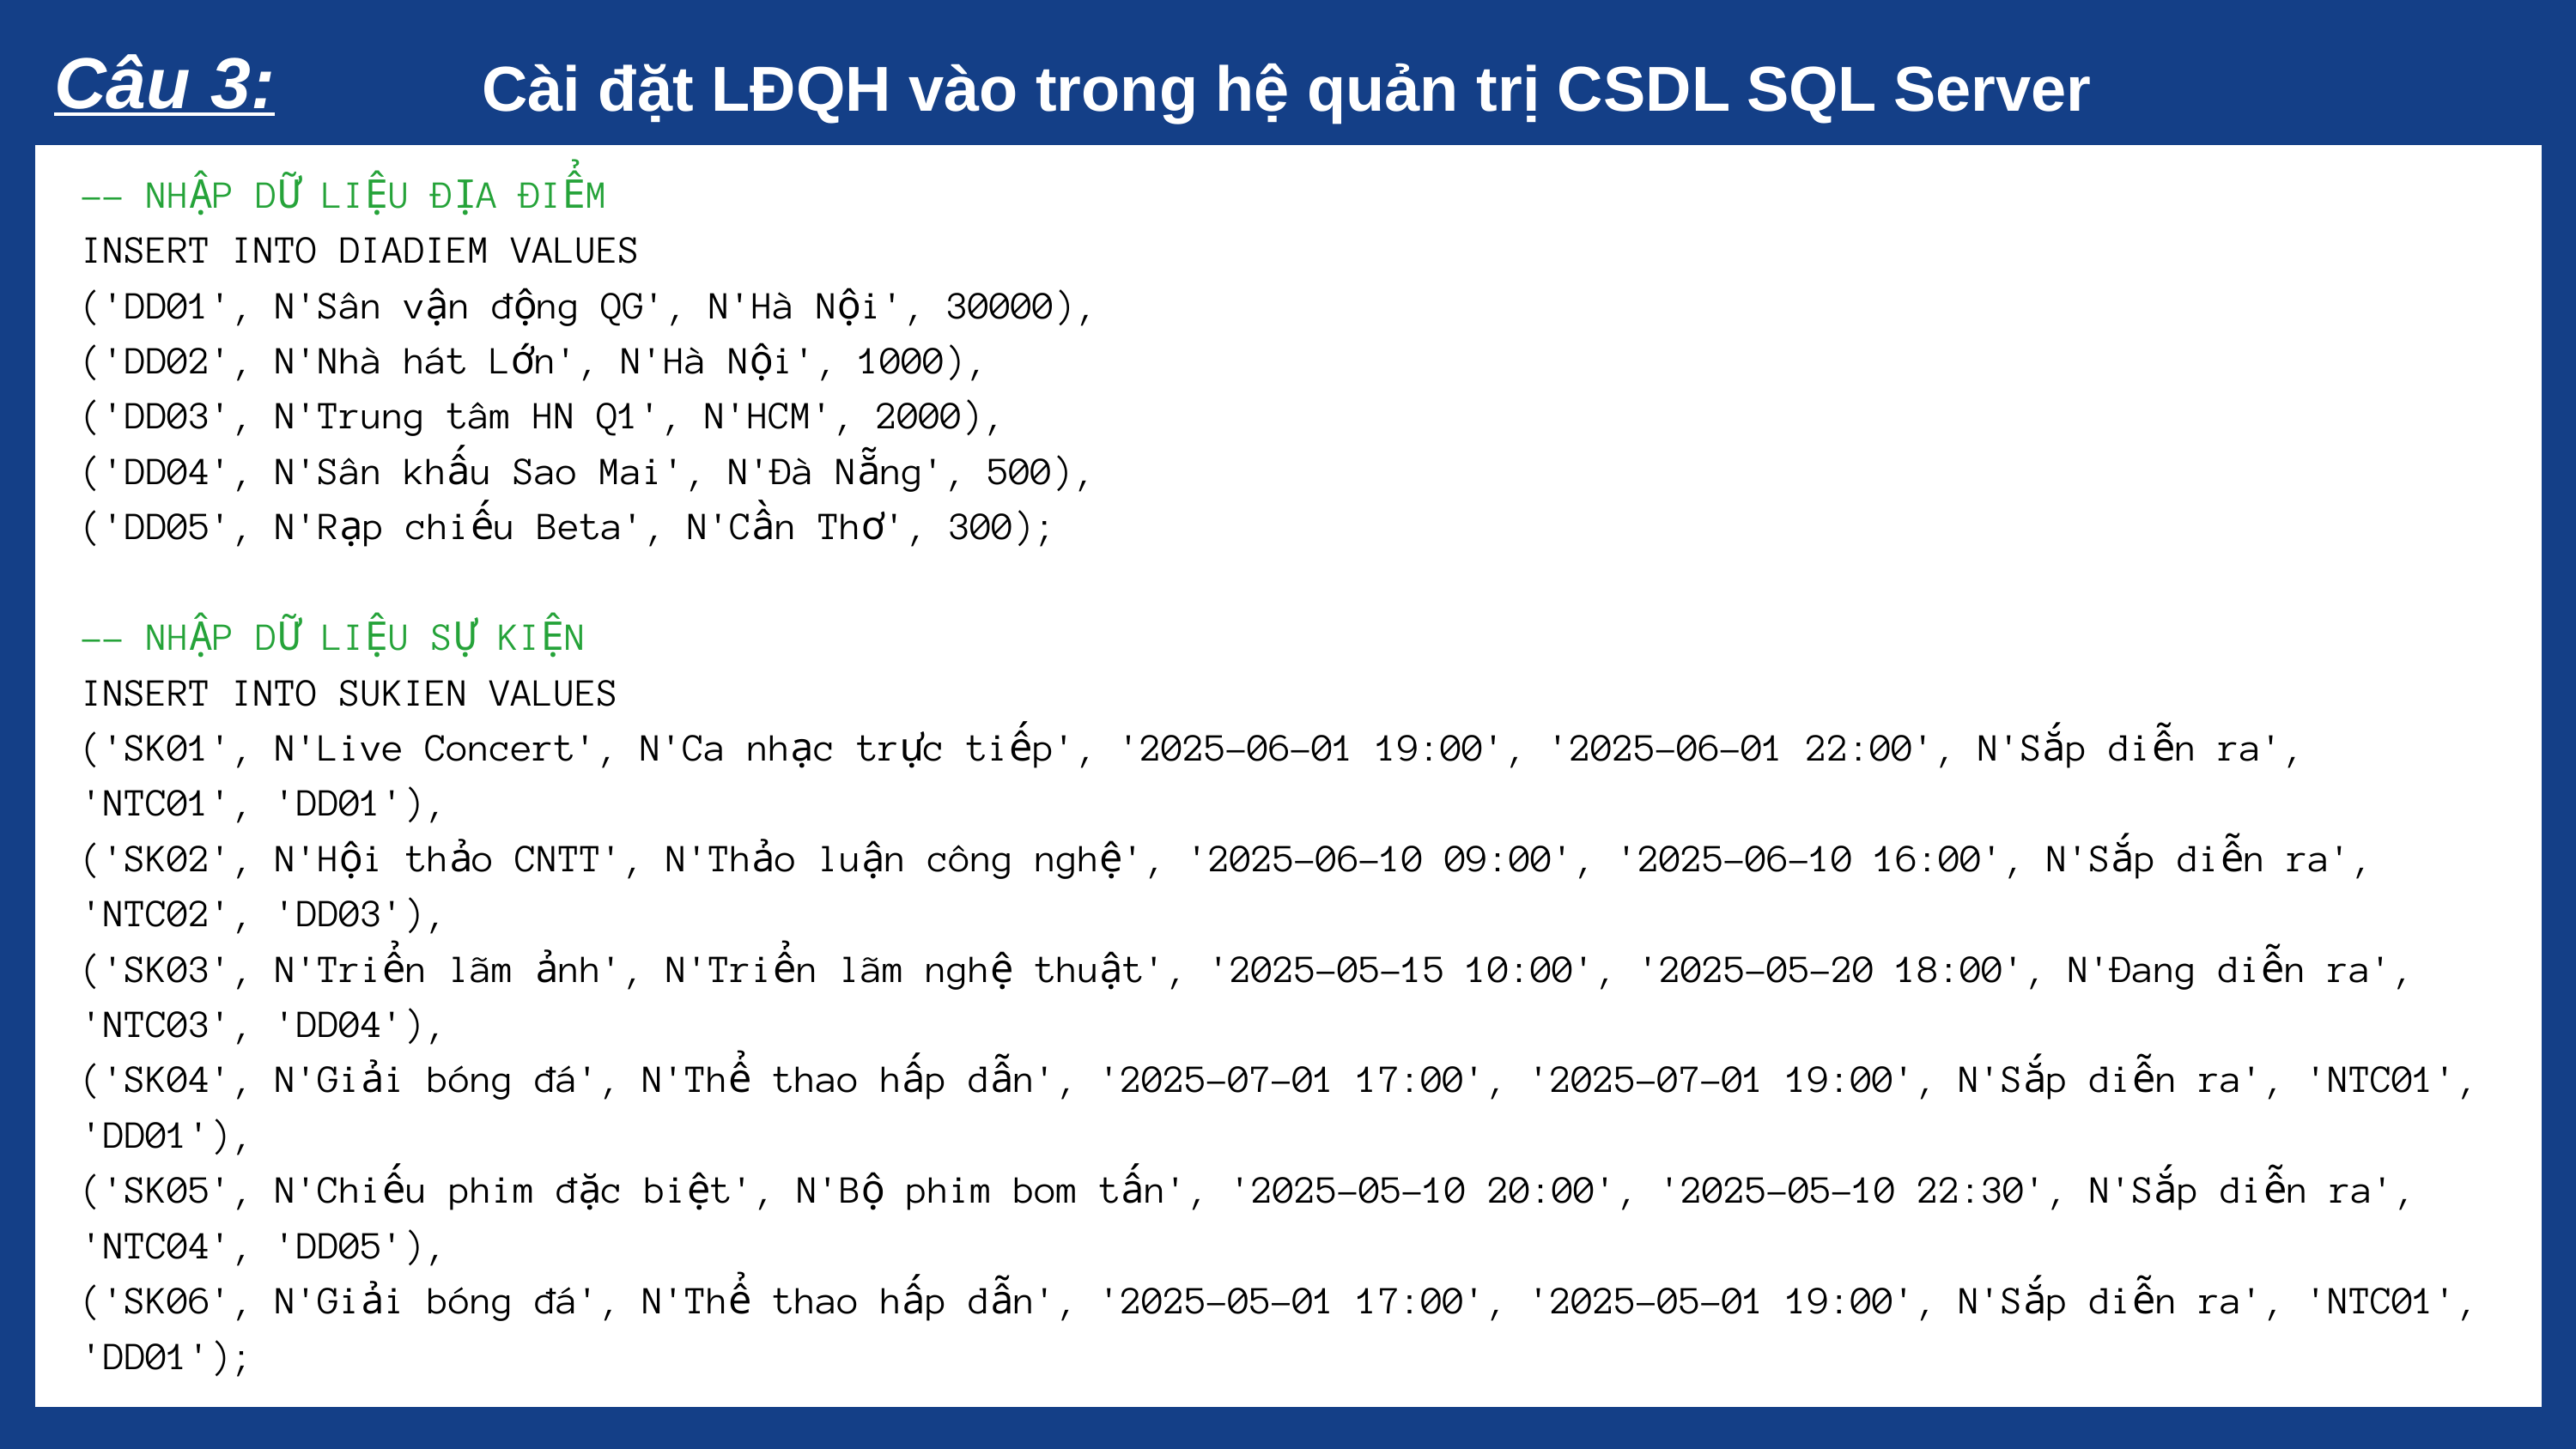

Câu 3:
Cài đặt LĐQH vào trong hệ quản trị CSDL SQL Server

-- NHẬP DỮ LIỆU ĐỊA ĐIỂM
INSERT INTO DIADIEM VALUES
('DD01', N'Sân vận động QG', N'Hà Nội', 30000),
('DD02', N'Nhà hát Lớn', N'Hà Nội', 1000),
('DD03', N'Trung tâm HN Q1', N'HCM', 2000),
('DD04', N'Sân khấu Sao Mai', N'Đà Nẵng', 500),
('DD05', N'Rạp chiếu Beta', N'Cần Thơ', 300);

-- NHẬP DỮ LIỆU SỰ KIỆN
INSERT INTO SUKIEN VALUES
('SK01', N'Live Concert', N'Ca nhạc trực tiếp', '2025-06-01 19:00', '2025-06-01 22:00', N'Sắp diễn ra', 'NTC01', 'DD01'),
('SK02', N'Hội thảo CNTT', N'Thảo luận công nghệ', '2025-06-10 09:00', '2025-06-10 16:00', N'Sắp diễn ra', 'NTC02', 'DD03'),
('SK03', N'Triển lãm ảnh', N'Triển lãm nghệ thuật', '2025-05-15 10:00', '2025-05-20 18:00', N'Đang diễn ra', 'NTC03', 'DD04'),
('SK04', N'Giải bóng đá', N'Thể thao hấp dẫn', '2025-07-01 17:00', '2025-07-01 19:00', N'Sắp diễn ra', 'NTC01', 'DD01'),
('SK05', N'Chiếu phim đặc biệt', N'Bộ phim bom tấn', '2025-05-10 20:00', '2025-05-10 22:30', N'Sắp diễn ra', 'NTC04', 'DD05'),
('SK06', N'Giải bóng đá', N'Thể thao hấp dẫn', '2025-05-01 17:00', '2025-05-01 19:00', N'Sắp diễn ra', 'NTC01', 'DD01');